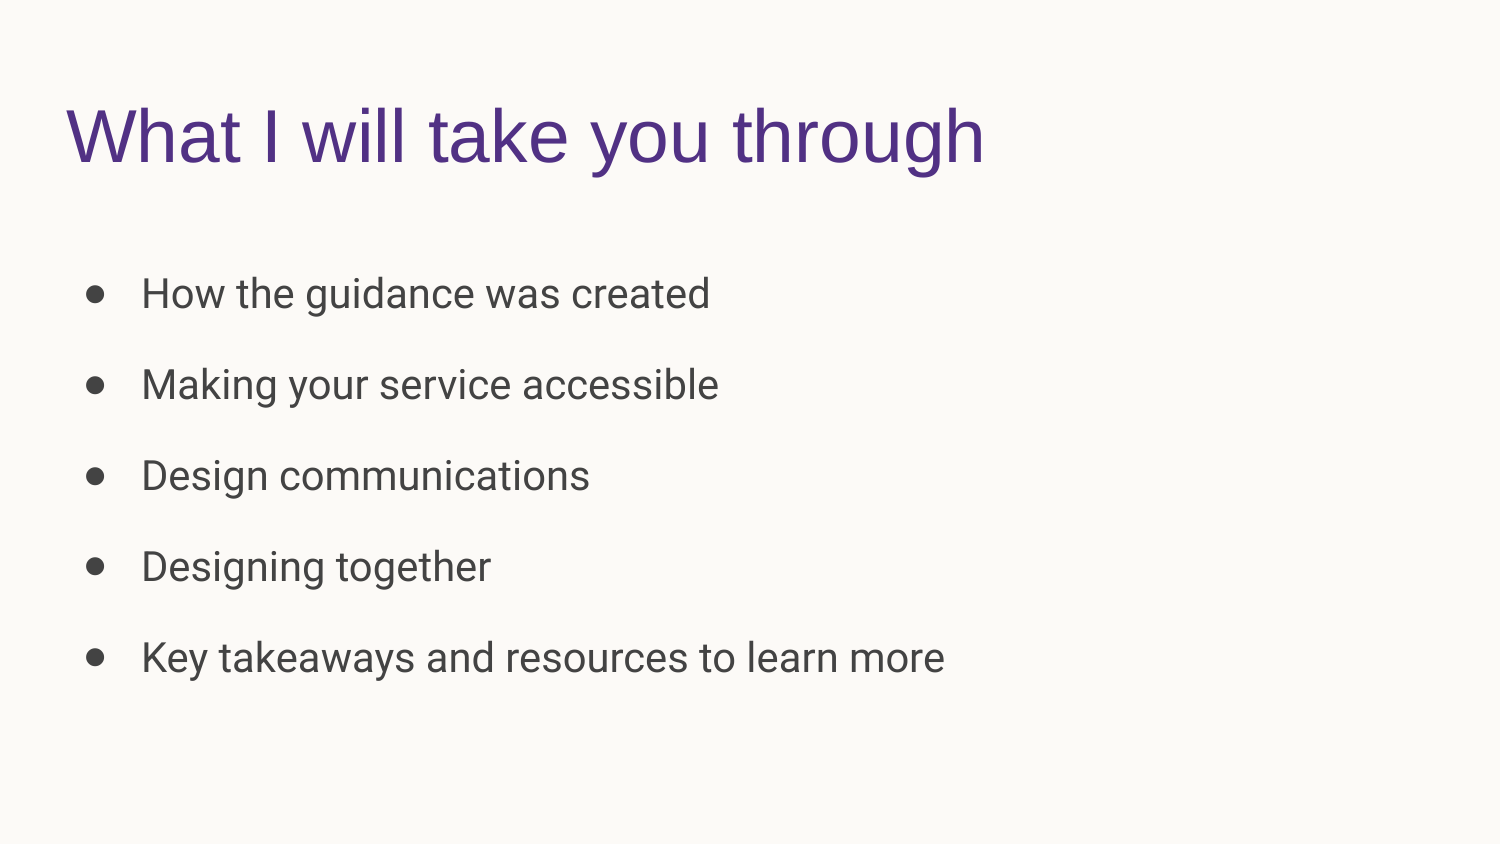

# What I will take you through
How the guidance was created
Making your service accessible
Design communications
Designing together
Key takeaways and resources to learn more